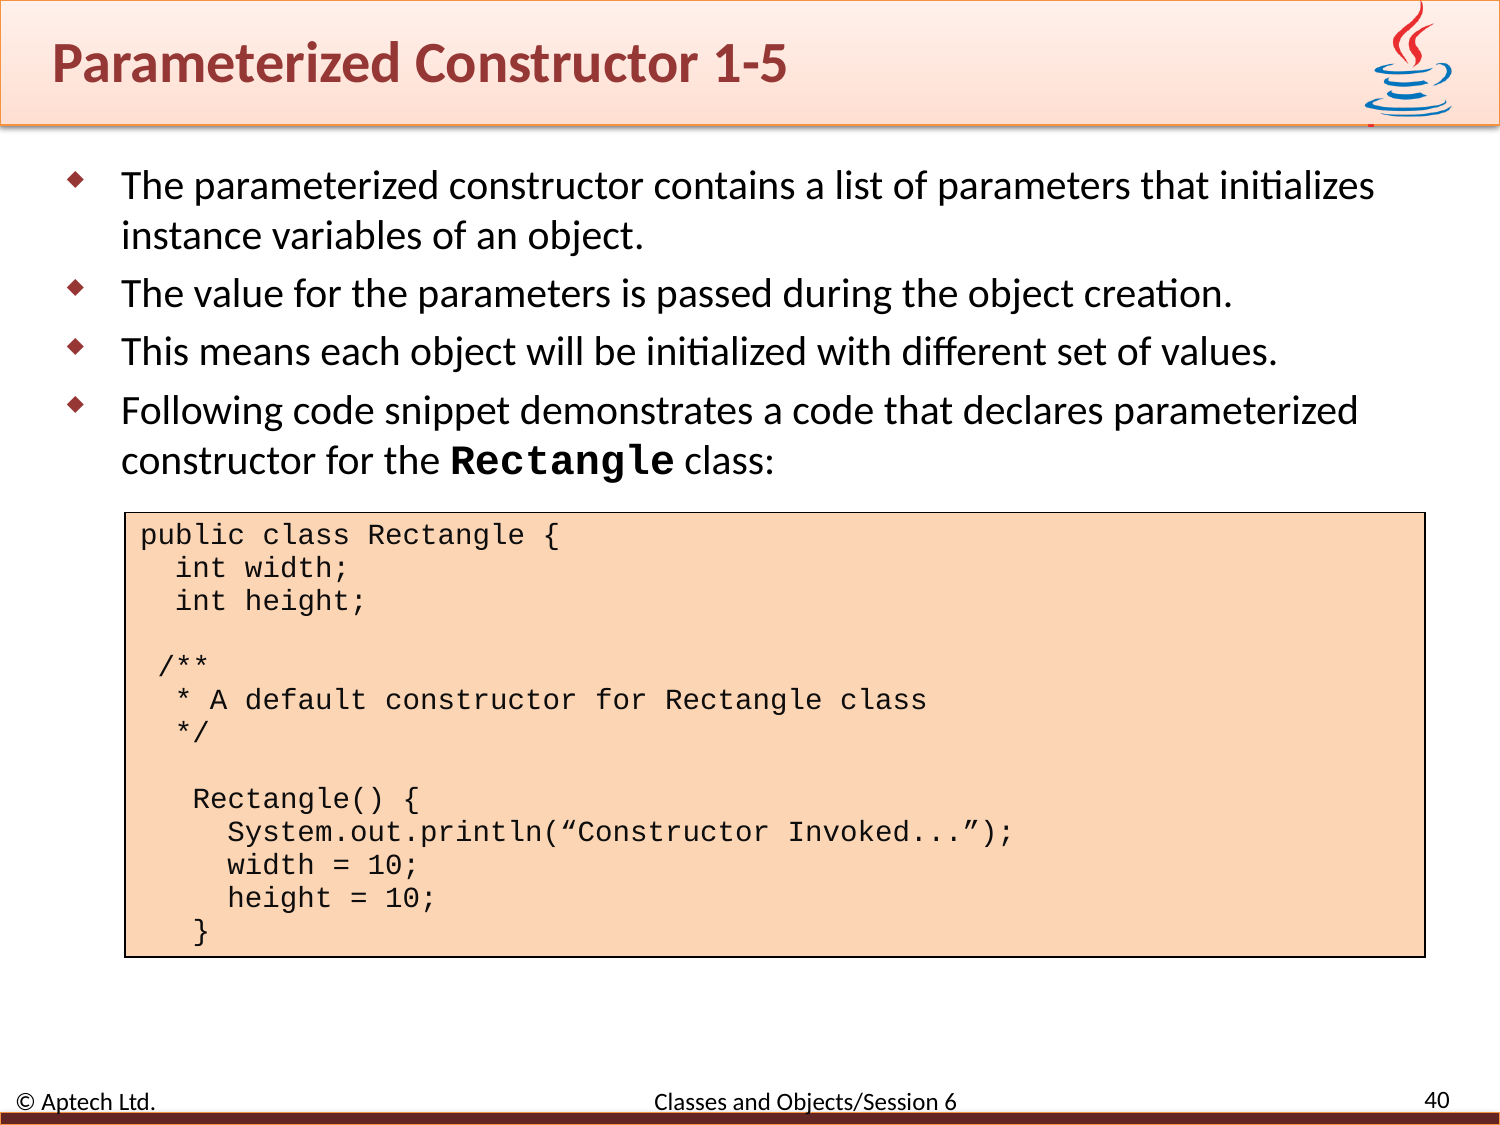

# Parameterized Constructor 1-5
The parameterized constructor contains a list of parameters that initializes instance variables of an object.
The value for the parameters is passed during the object creation.
This means each object will be initialized with different set of values.
Following code snippet demonstrates a code that declares parameterized constructor for the Rectangle class:
| public class Rectangle { int width; int height; /\*\* \* A default constructor for Rectangle class \*/ Rectangle() { System.out.println(“Constructor Invoked...”); width = 10; height = 10; } |
| --- |
40
© Aptech Ltd.                                                                                       Classes and Objects/Session 6